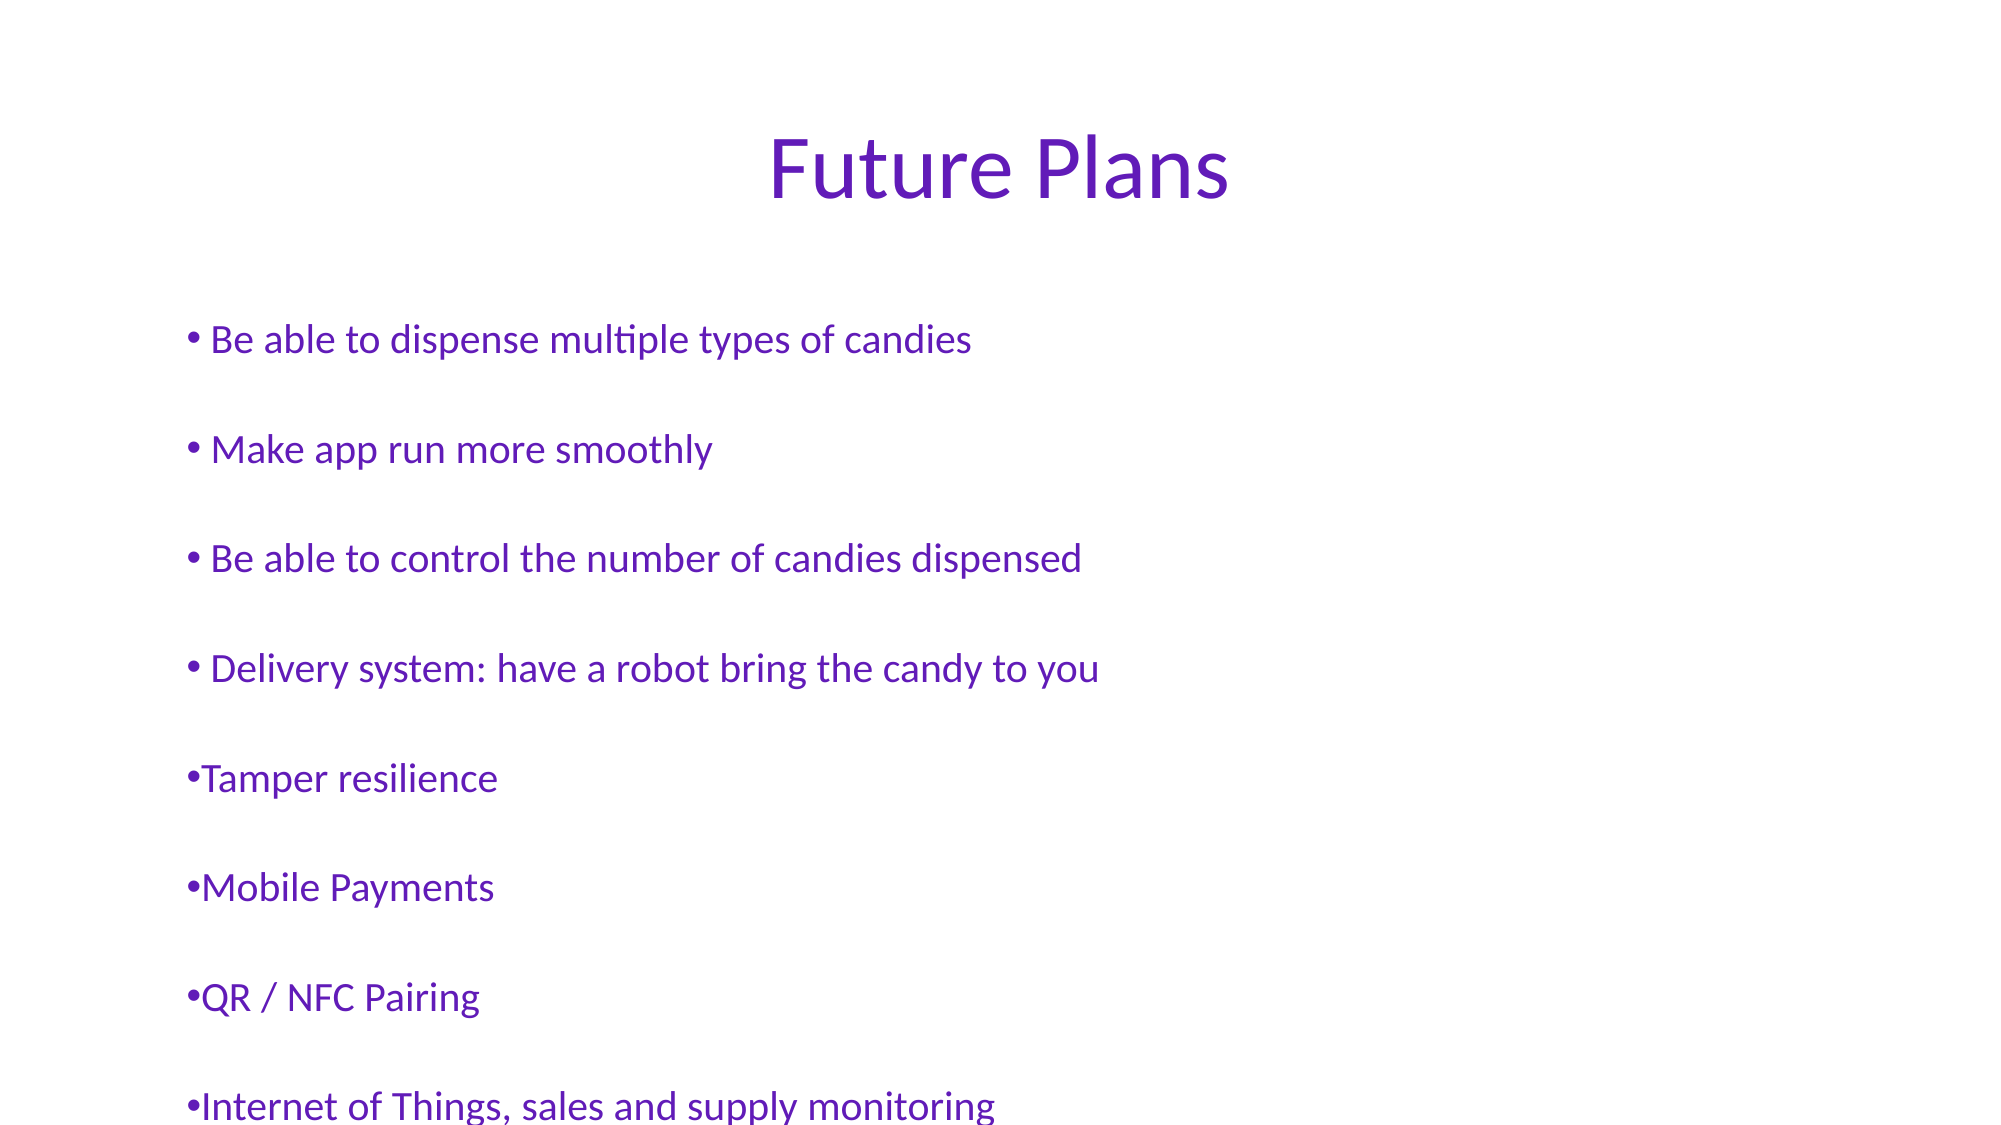

# Future Plans
 Be able to dispense multiple types of candies
 Make app run more smoothly
 Be able to control the number of candies dispensed
 Delivery system: have a robot bring the candy to you
Tamper resilience
Mobile Payments
QR / NFC Pairing
Internet of Things, sales and supply monitoring